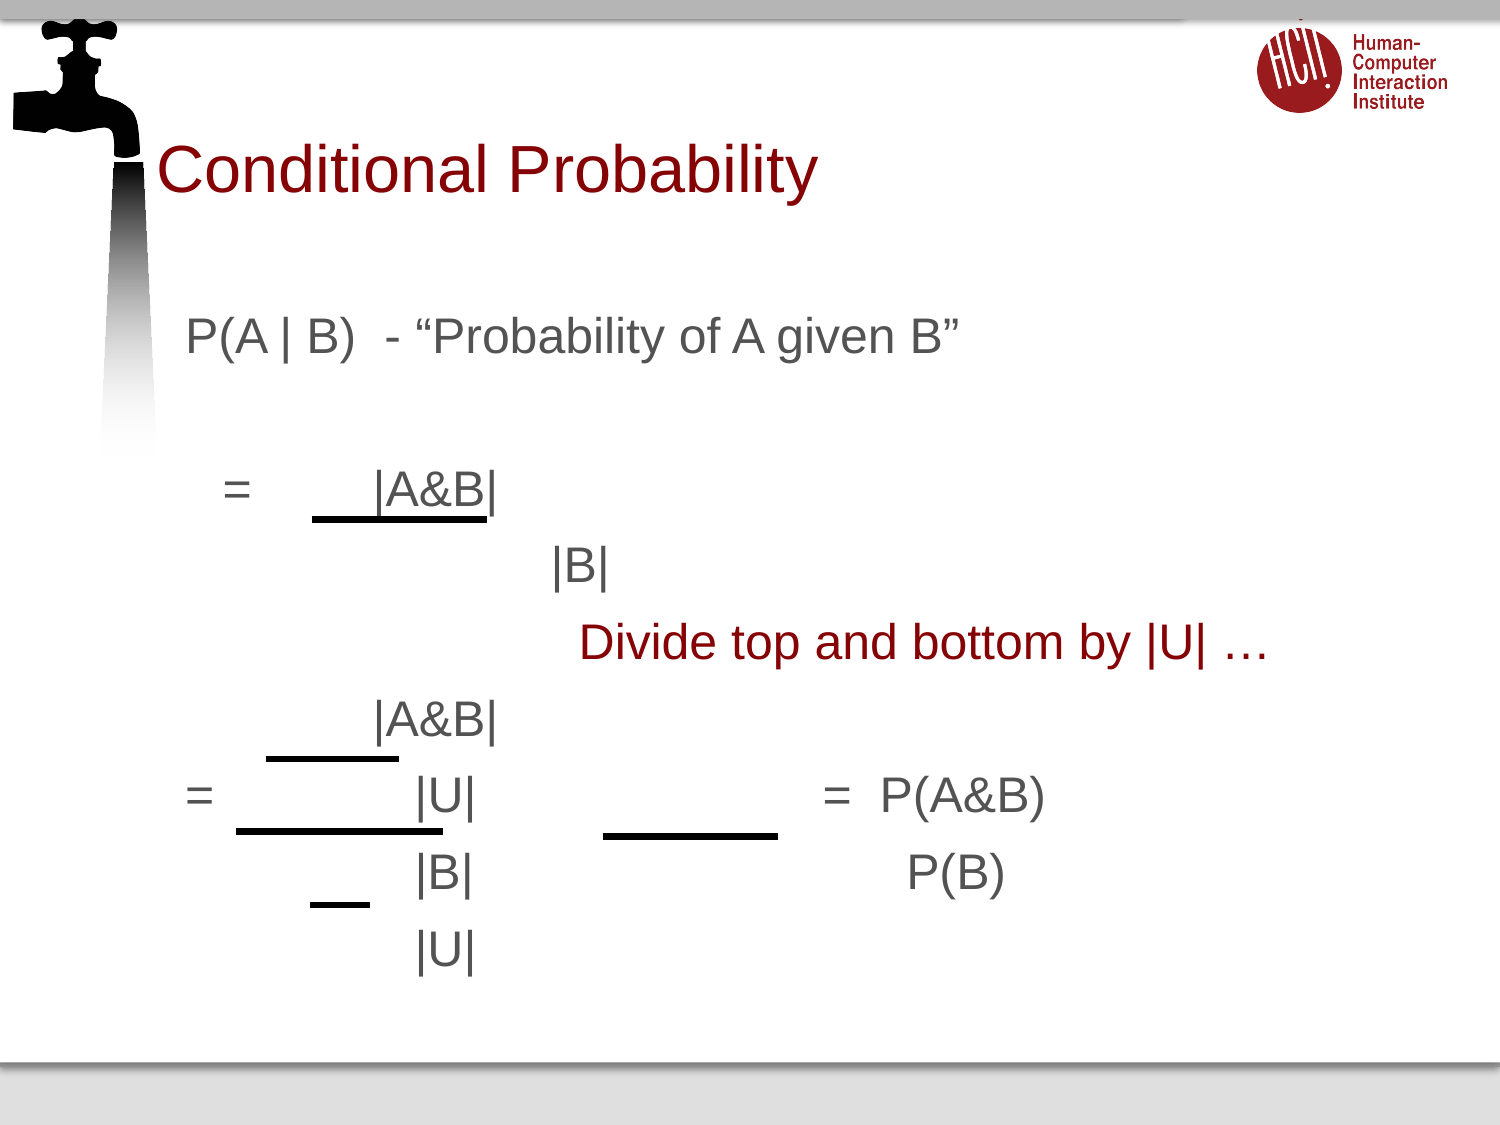

# Conditional Probability
P(A | B)  - “Probability of A given B”

	= 	|A&B|
		  	  |B|
			    Divide top and bottom by |U| …
		|A&B|
=		   |U|     		=  P(A&B)
		   |B|		     	      P(B)
		   |U|